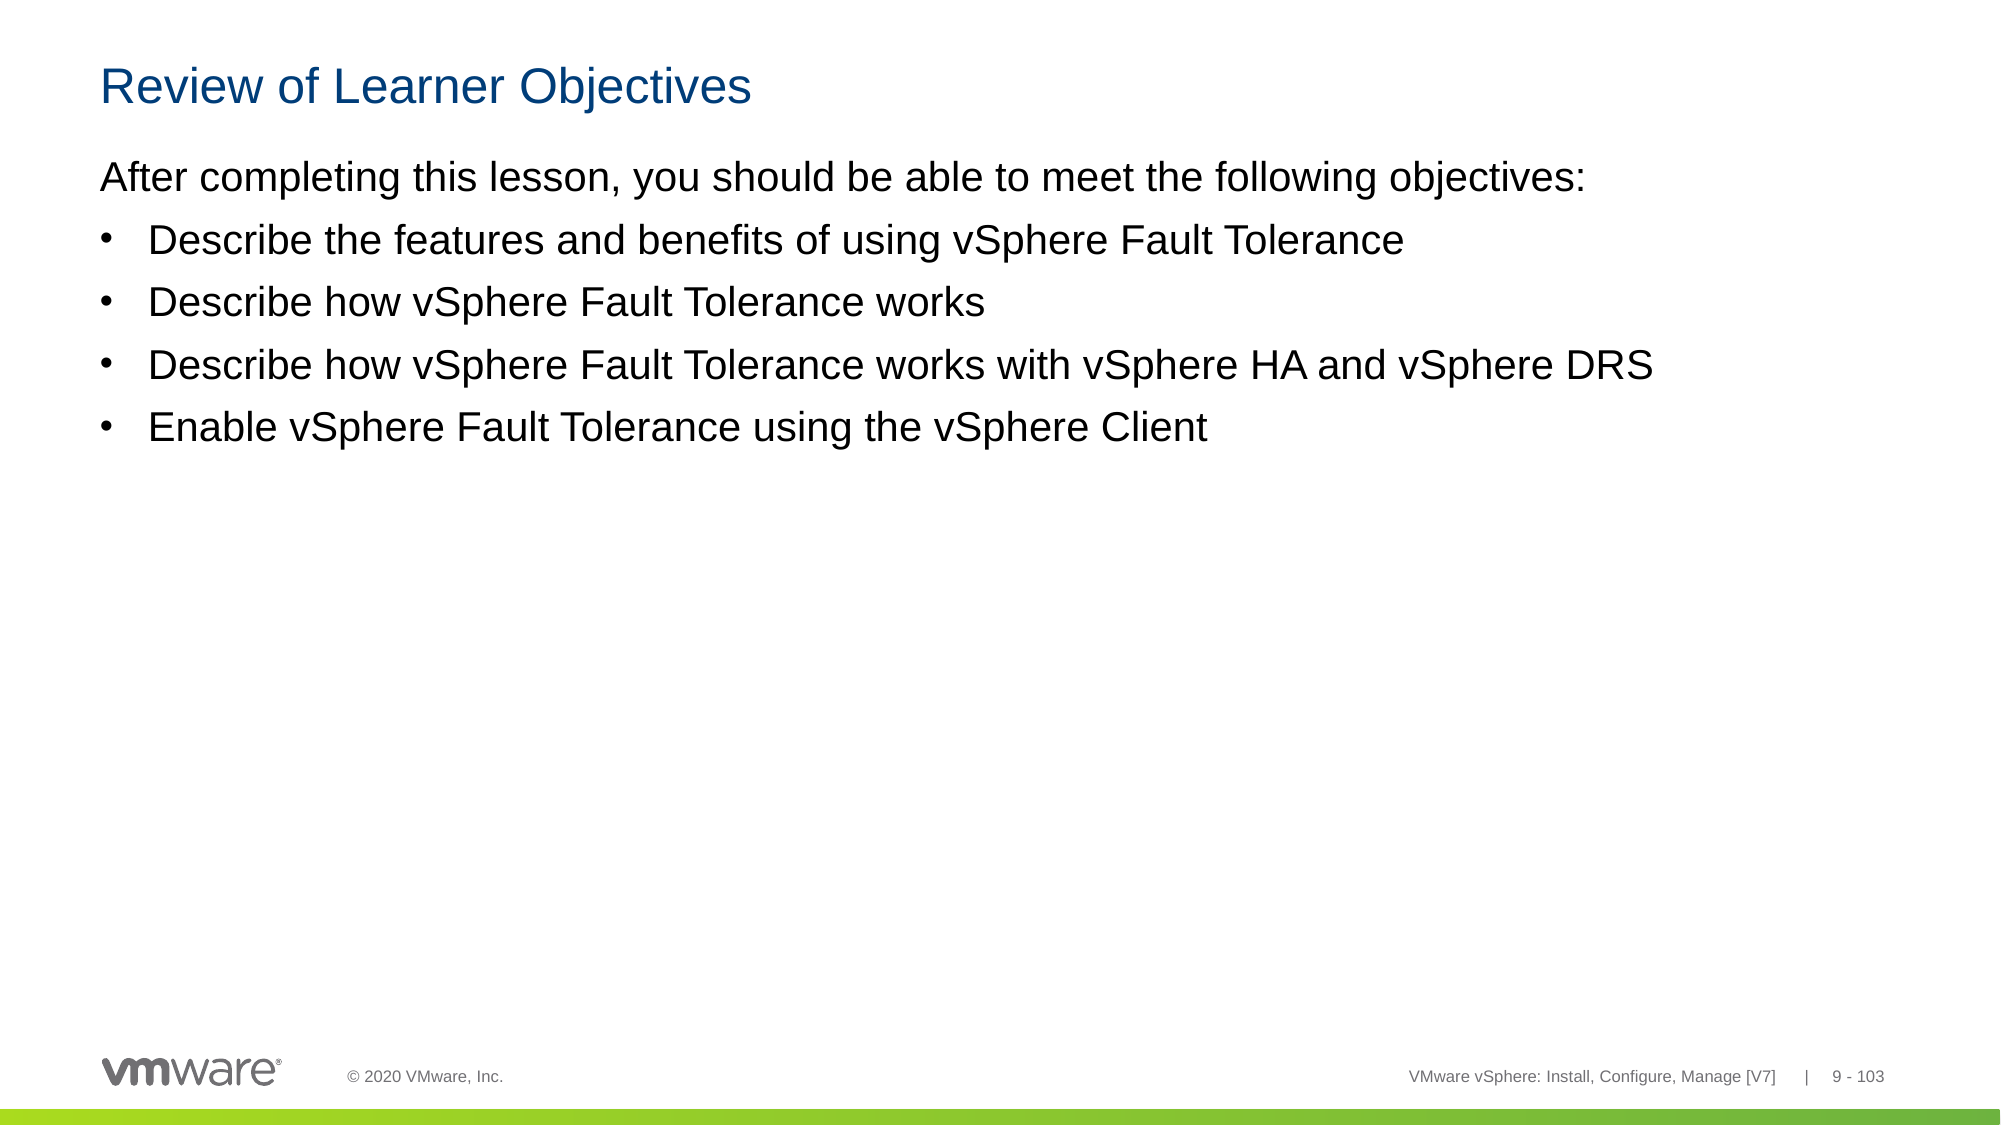

# Review of Learner Objectives
After completing this lesson, you should be able to meet the following objectives:
Describe the features and benefits of using vSphere Fault Tolerance
Describe how vSphere Fault Tolerance works
Describe how vSphere Fault Tolerance works with vSphere HA and vSphere DRS
Enable vSphere Fault Tolerance using the vSphere Client
VMware vSphere: Install, Configure, Manage [V7]      |     9 - 103